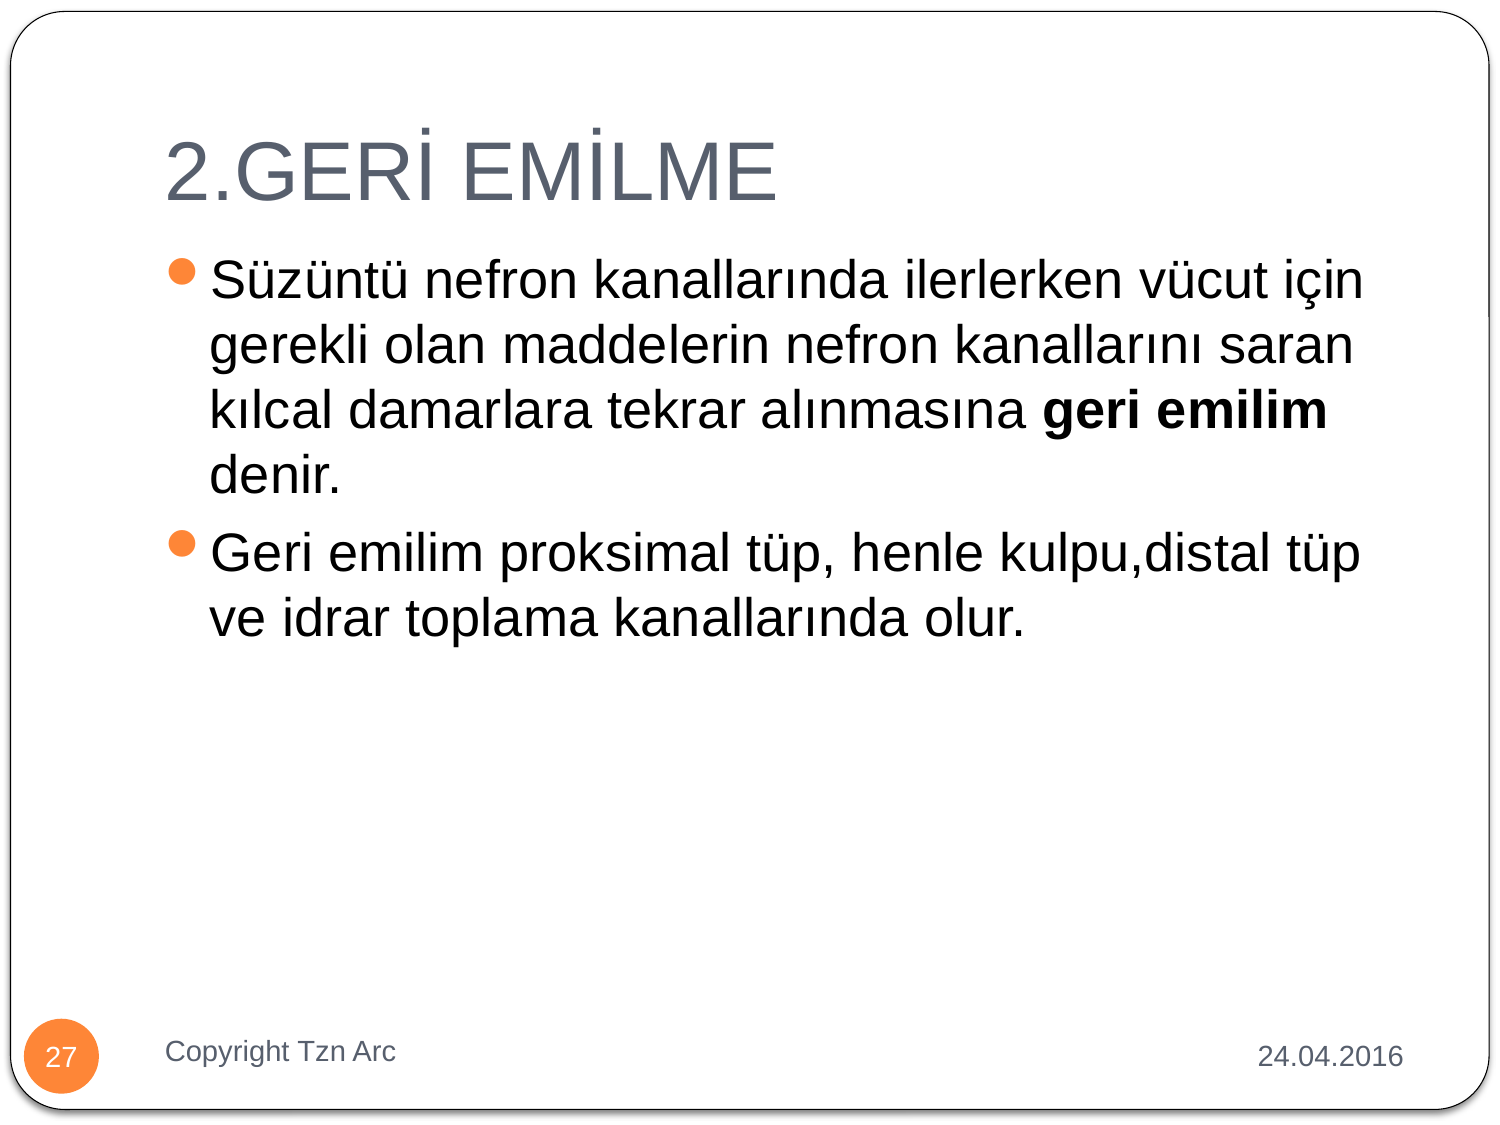

# 2.GERİ EMİLME
Süzüntü nefron kanallarında ilerlerken vücut için gerekli olan maddelerin nefron kanallarını saran kılcal damarlara tekrar alınmasına geri emilim denir.
Geri emilim proksimal tüp, henle kulpu,distal tüp ve idrar toplama kanallarında olur.
Copyright Tzn Arc
24.04.2016
27